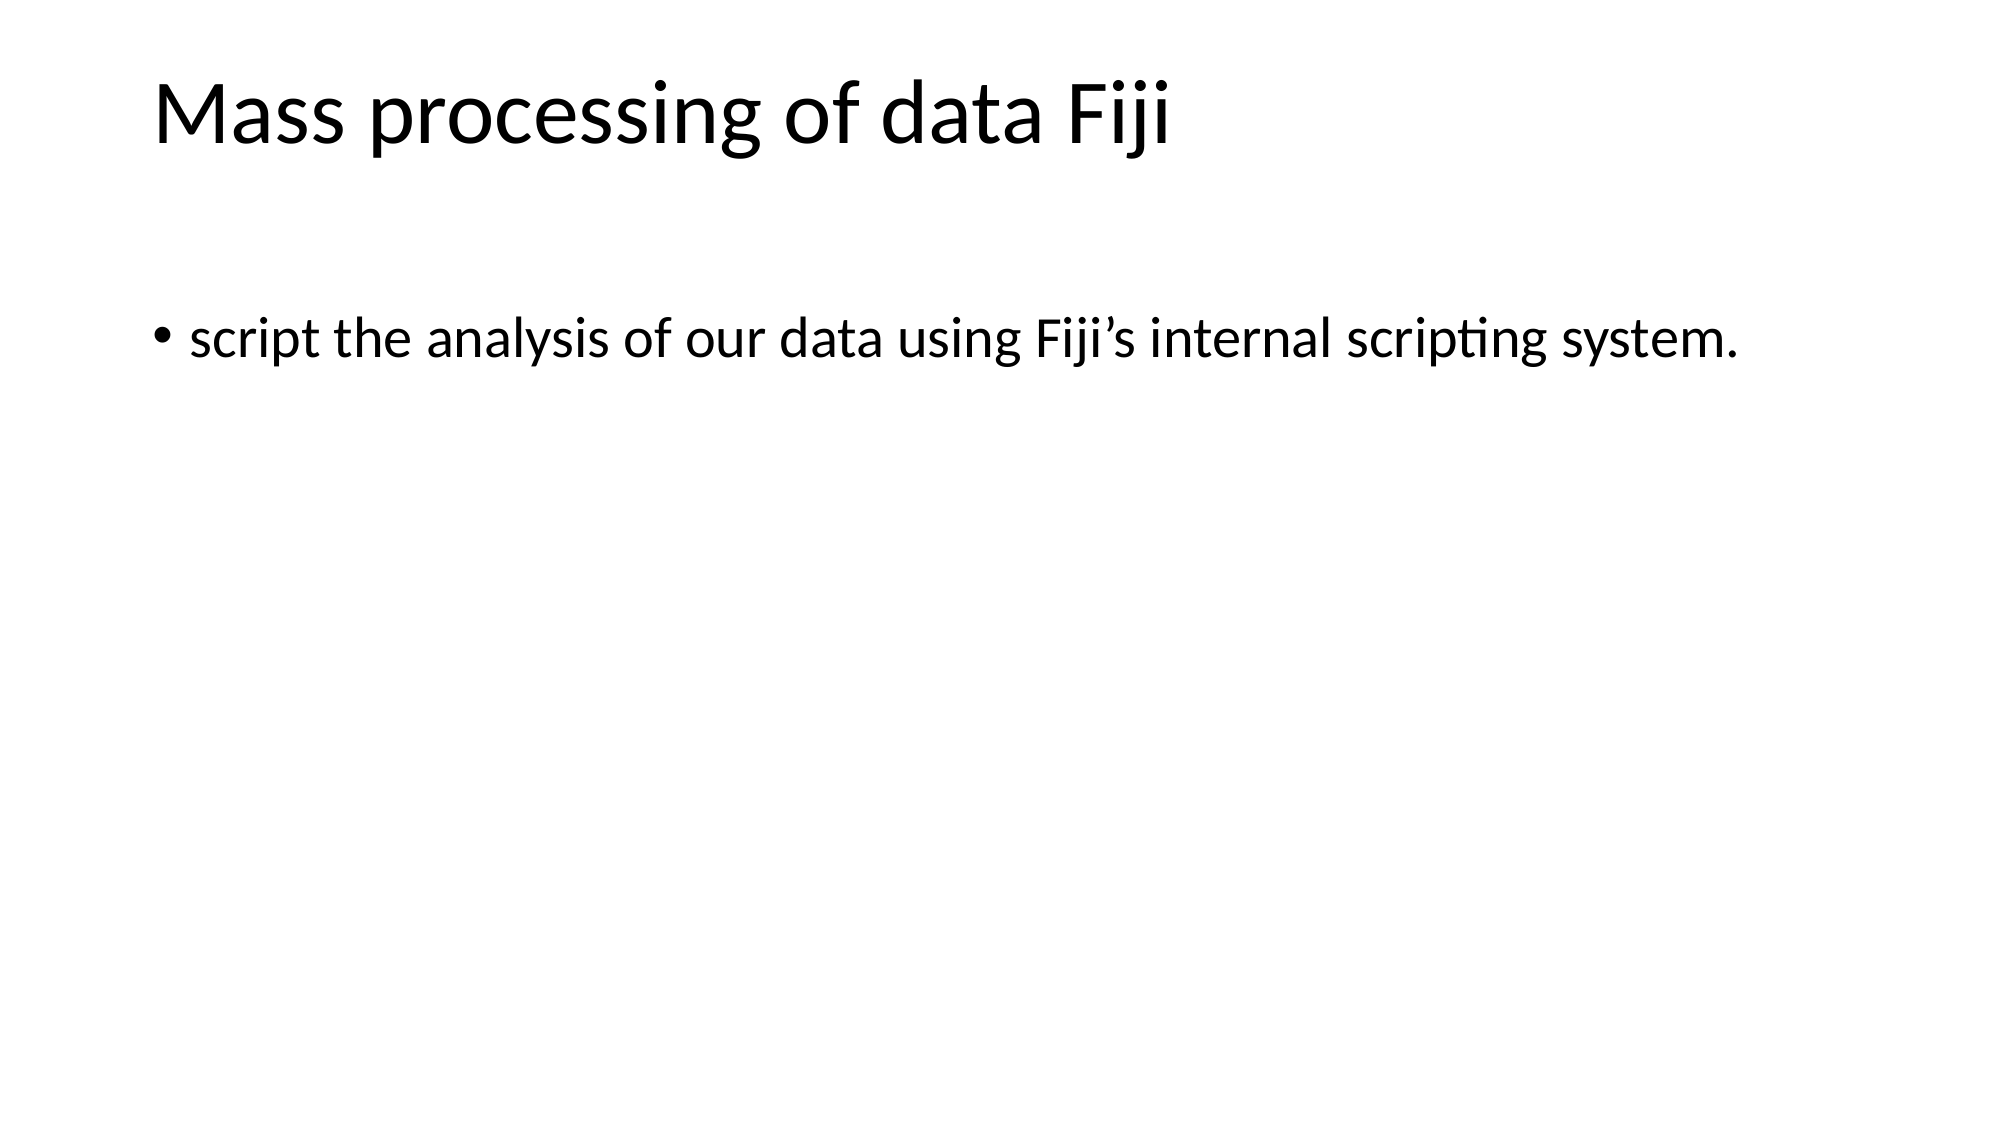

# Mass processing of data Fiji
script the analysis of our data using Fiji’s internal scripting system.